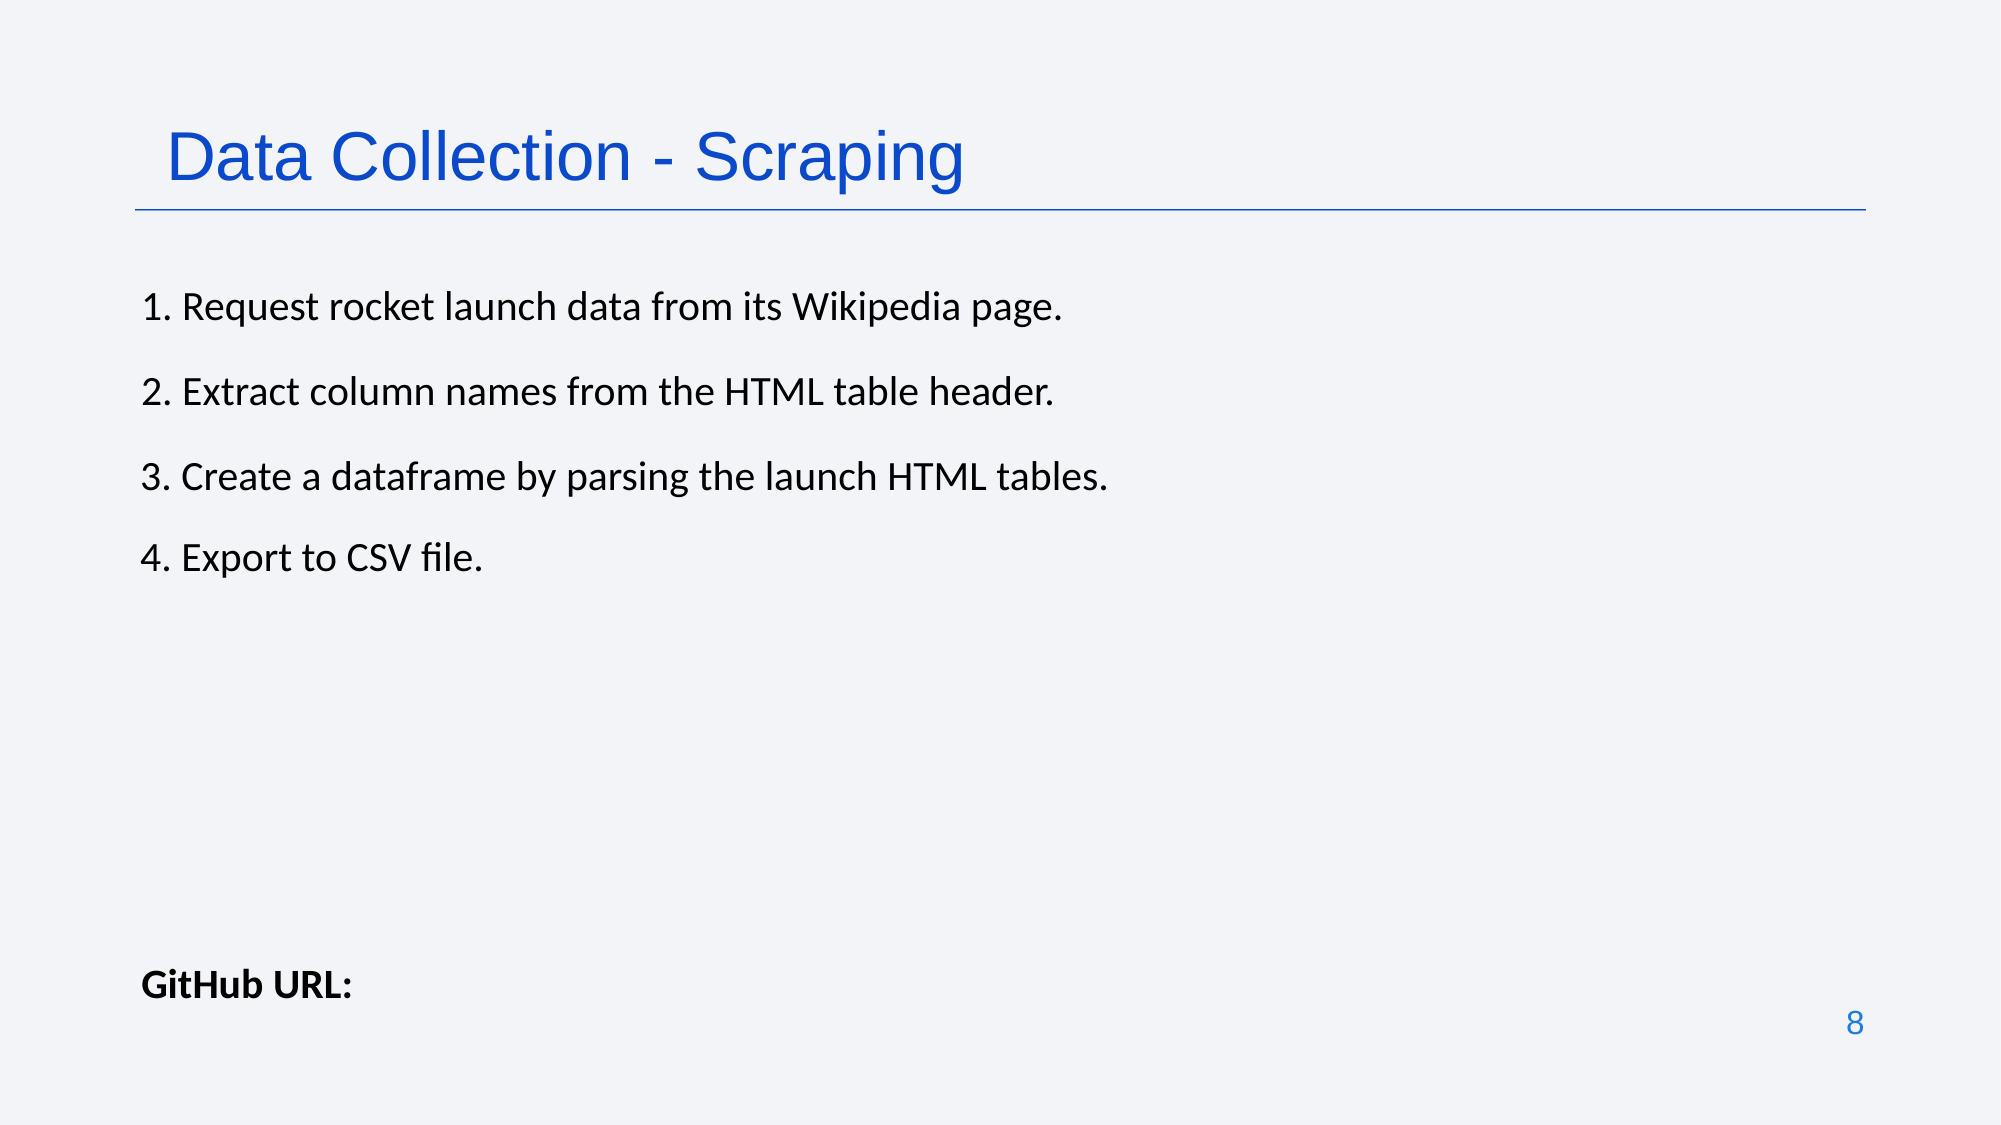

Data Collection - Scraping
1. Request rocket launch data from its Wikipedia page.
2. Extract column names from the HTML table header.
3. Create a dataframe by parsing the launch HTML tables.
4. Export to CSV file.
GitHub URL:
8